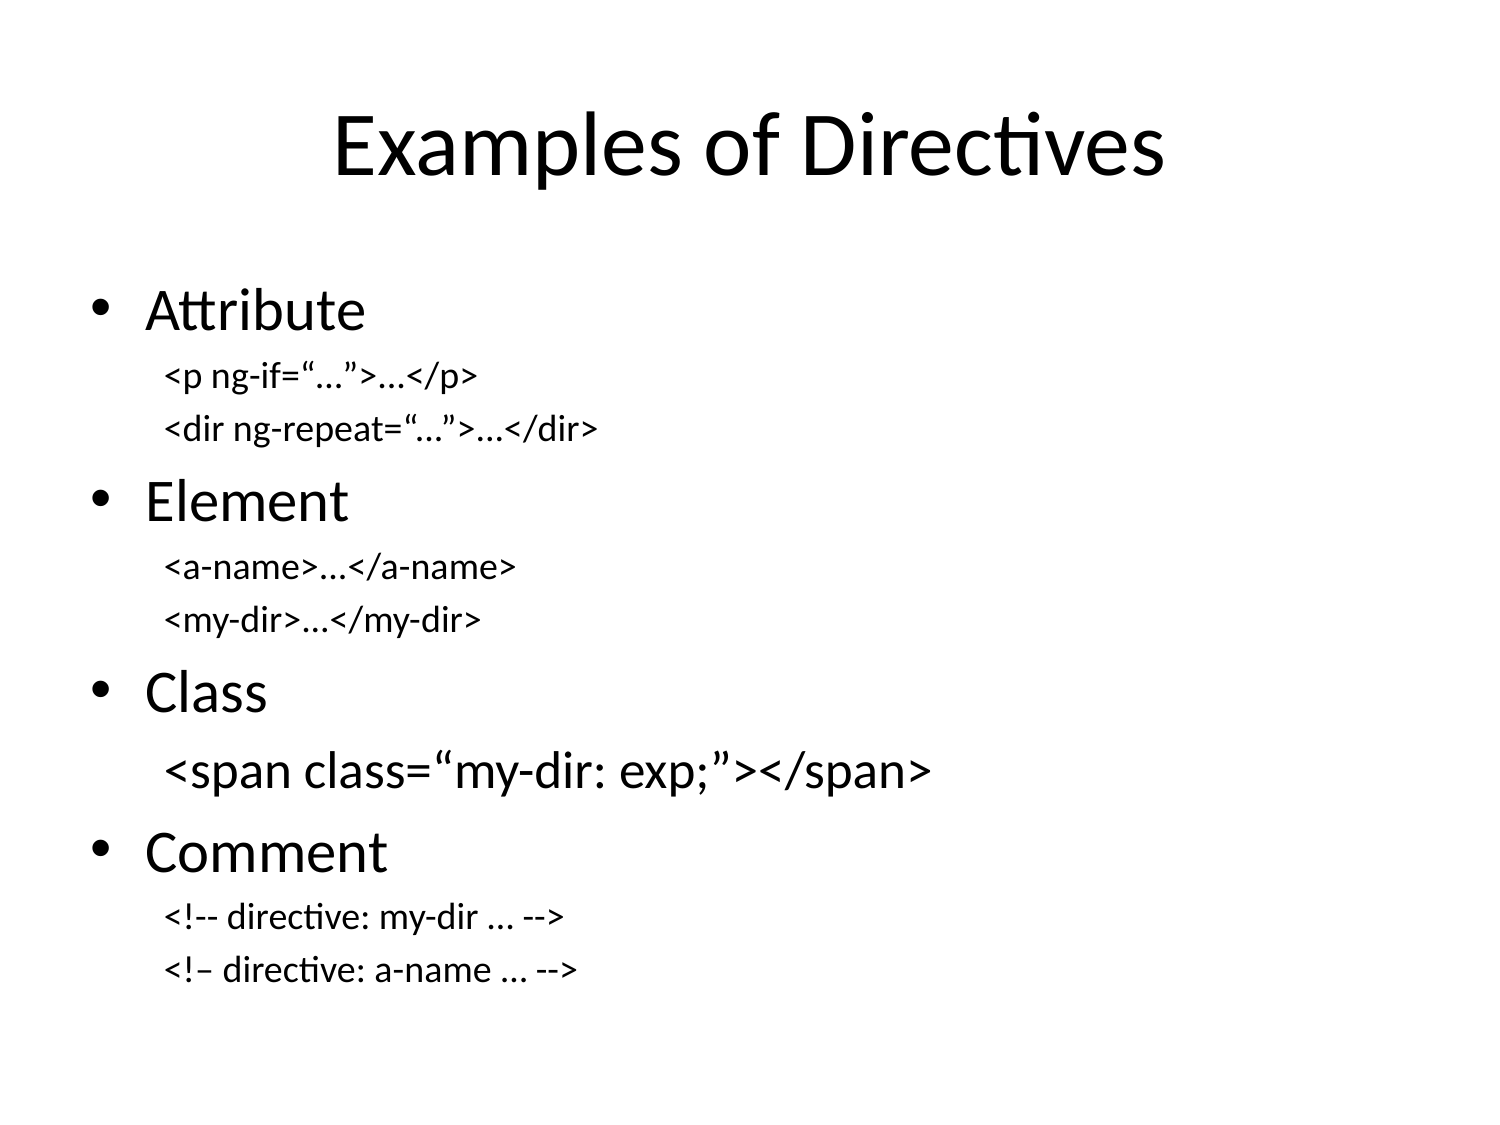

# Examples of Directives
Attribute
<p ng-if=“…”>...</p>
<dir ng-repeat=“...”>...</dir>
Element
<a-name>...</a-name>
<my-dir>...</my-dir>
Class
<span class=“my-dir: exp;”></span>
Comment
<!-- directive: my-dir … -->
<!– directive: a-name … -->